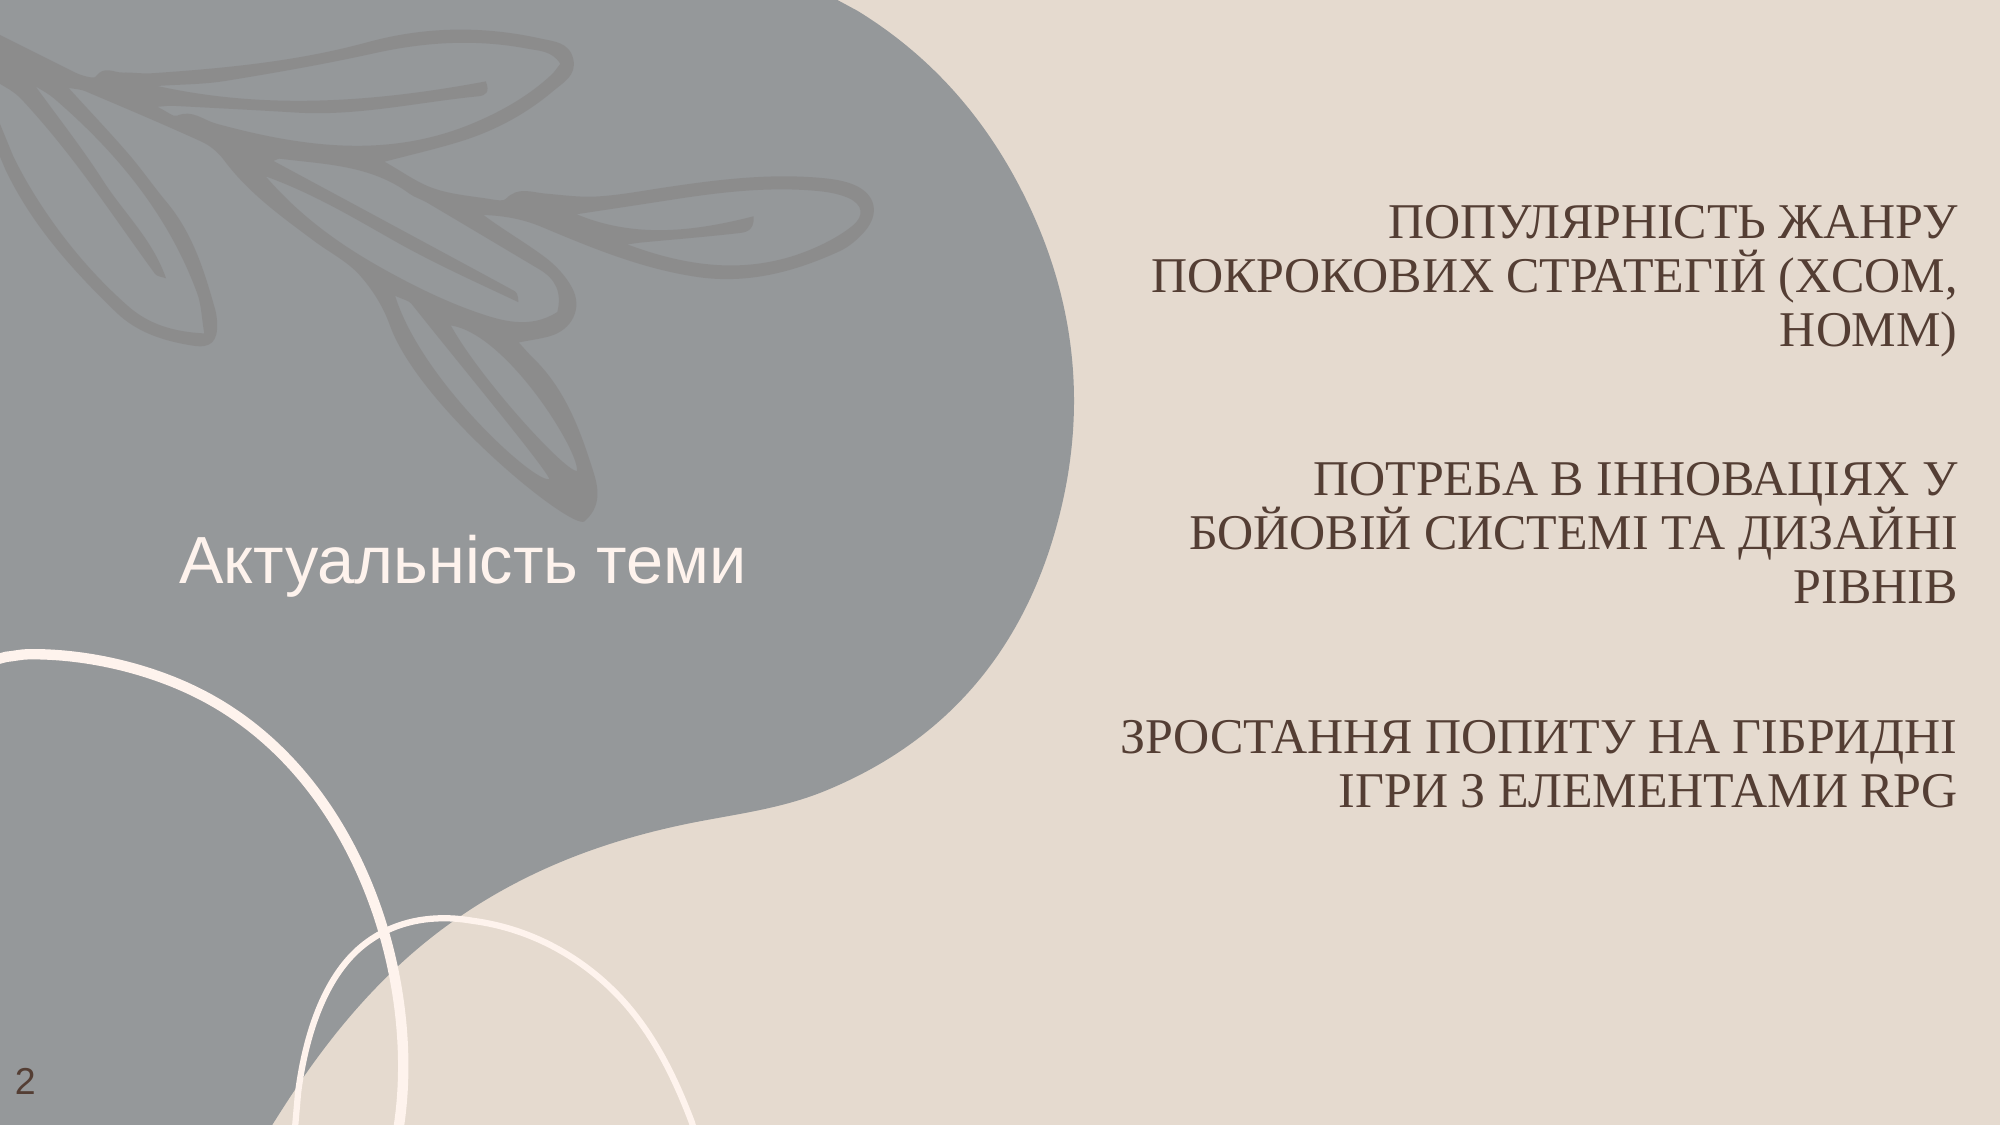

# Актуальність теми
Популярність жанру покрокових стратегій (XCOM, HoMM)

Потреба в інноваціях у бойовій системі та дизайні рівнів

Зростання попиту на гібридні ігри з елементами RPG
2